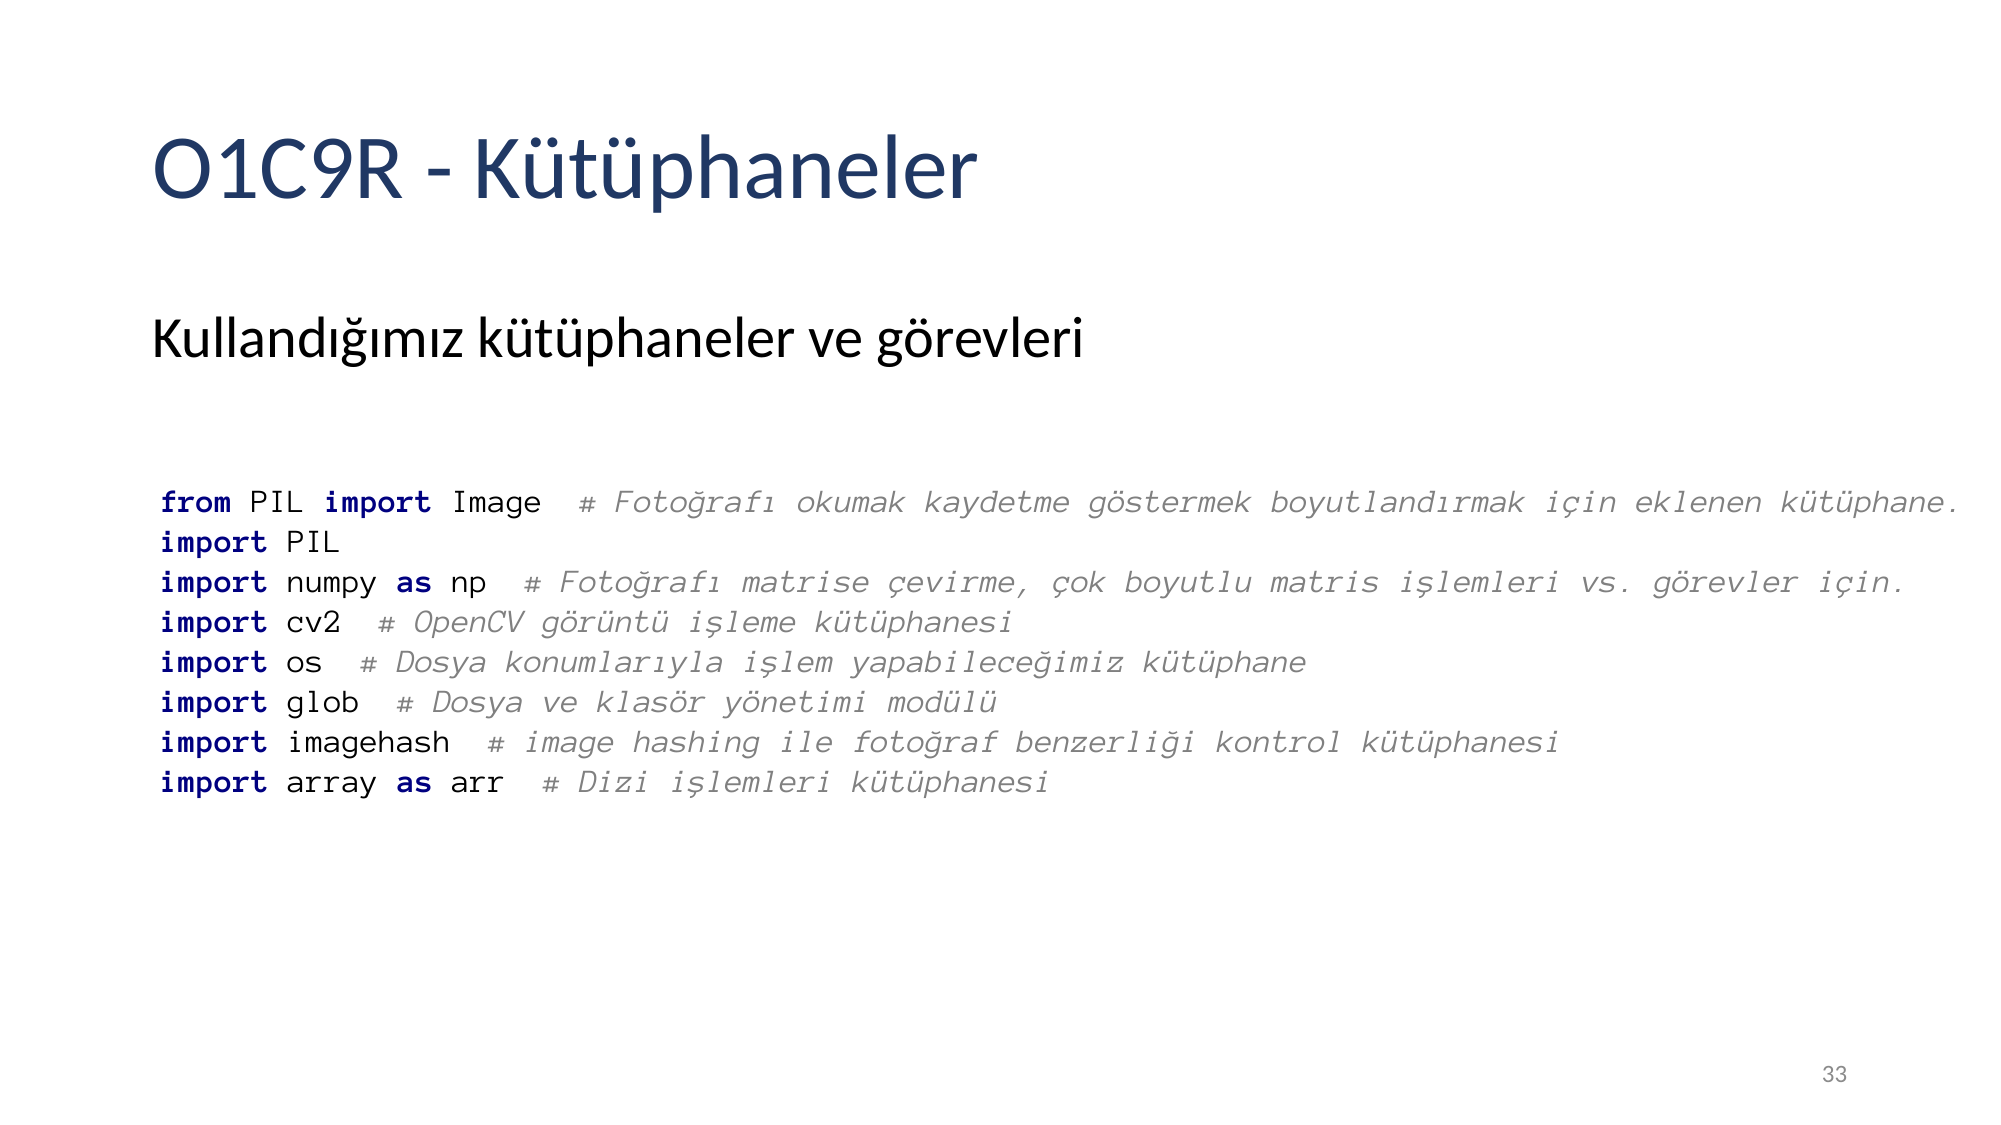

# O1C9R - Kütüphaneler
Kullandığımız kütüphaneler ve görevleri
from PIL import Image  # Fotoğrafı okumak kaydetme göstermek boyutlandırmak için eklenen kütüphane.
import PIL
import numpy as np  # Fotoğrafı matrise çevirme, çok boyutlu matris işlemleri vs. görevler için.
import cv2  # OpenCV görüntü işleme kütüphanesi
import os  # Dosya konumlarıyla işlem yapabileceğimiz kütüphane
import glob  # Dosya ve klasör yönetimi modülü
import imagehash  # image hashing ile fotoğraf benzerliği kontrol kütüphanesi
import array as arr  # Dizi işlemleri kütüphanesi
33